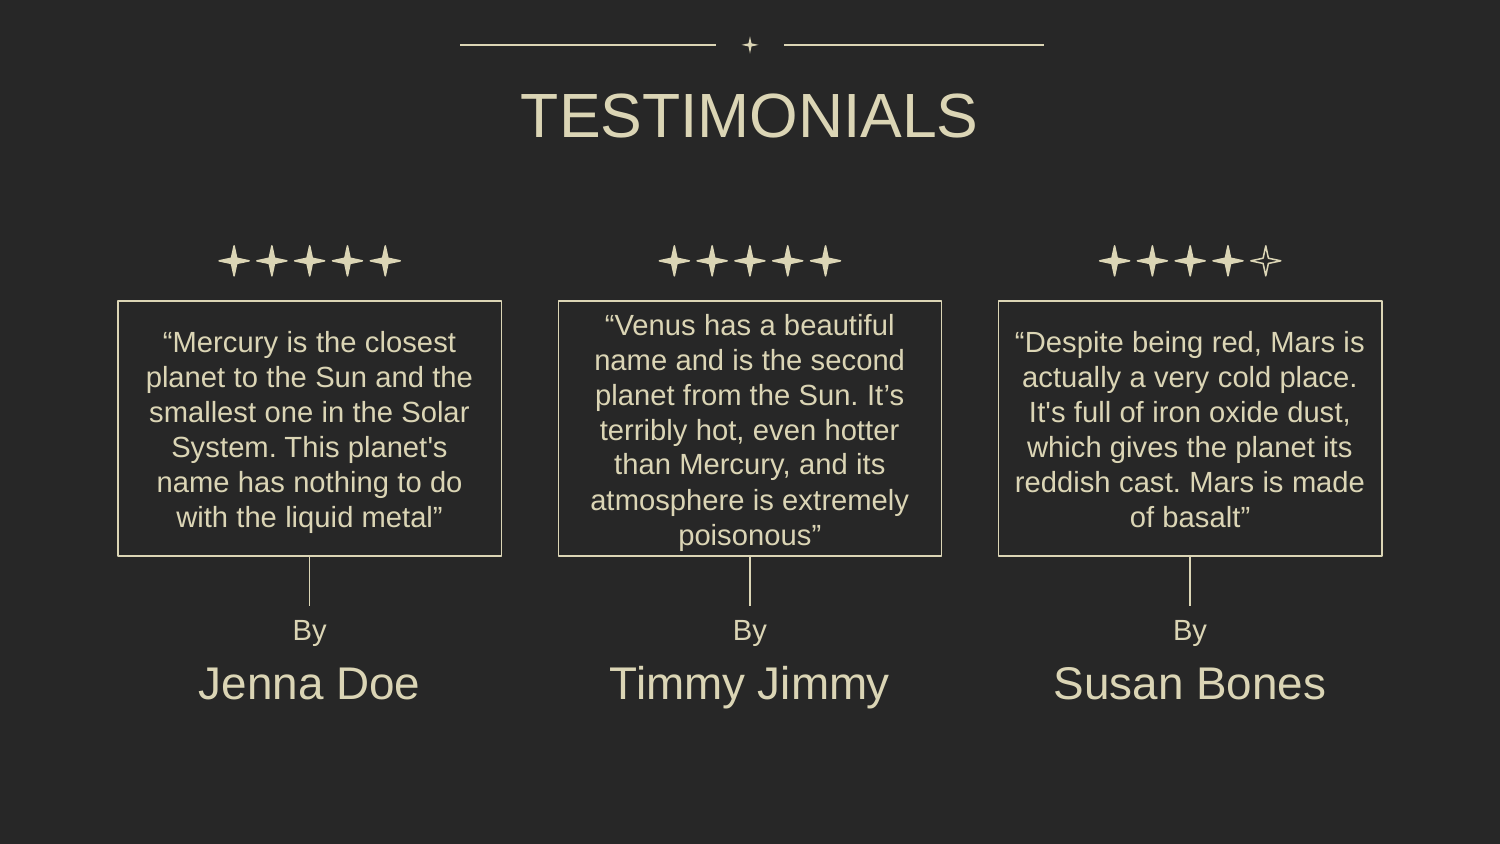

TESTIMONIALS

“Mercury is the closest planet to the Sun and the smallest one in the Solar System. This planet's name has nothing to do with the liquid metal”
“Venus has a beautiful name and is the second planet from the Sun. It’s terribly hot, even hotter than Mercury, and its atmosphere is extremely poisonous”
“Despite being red, Mars is actually a very cold place. It's full of iron oxide dust, which gives the planet its reddish cast. Mars is made of basalt”
By
By
By
# Jenna Doe
Timmy Jimmy
Susan Bones